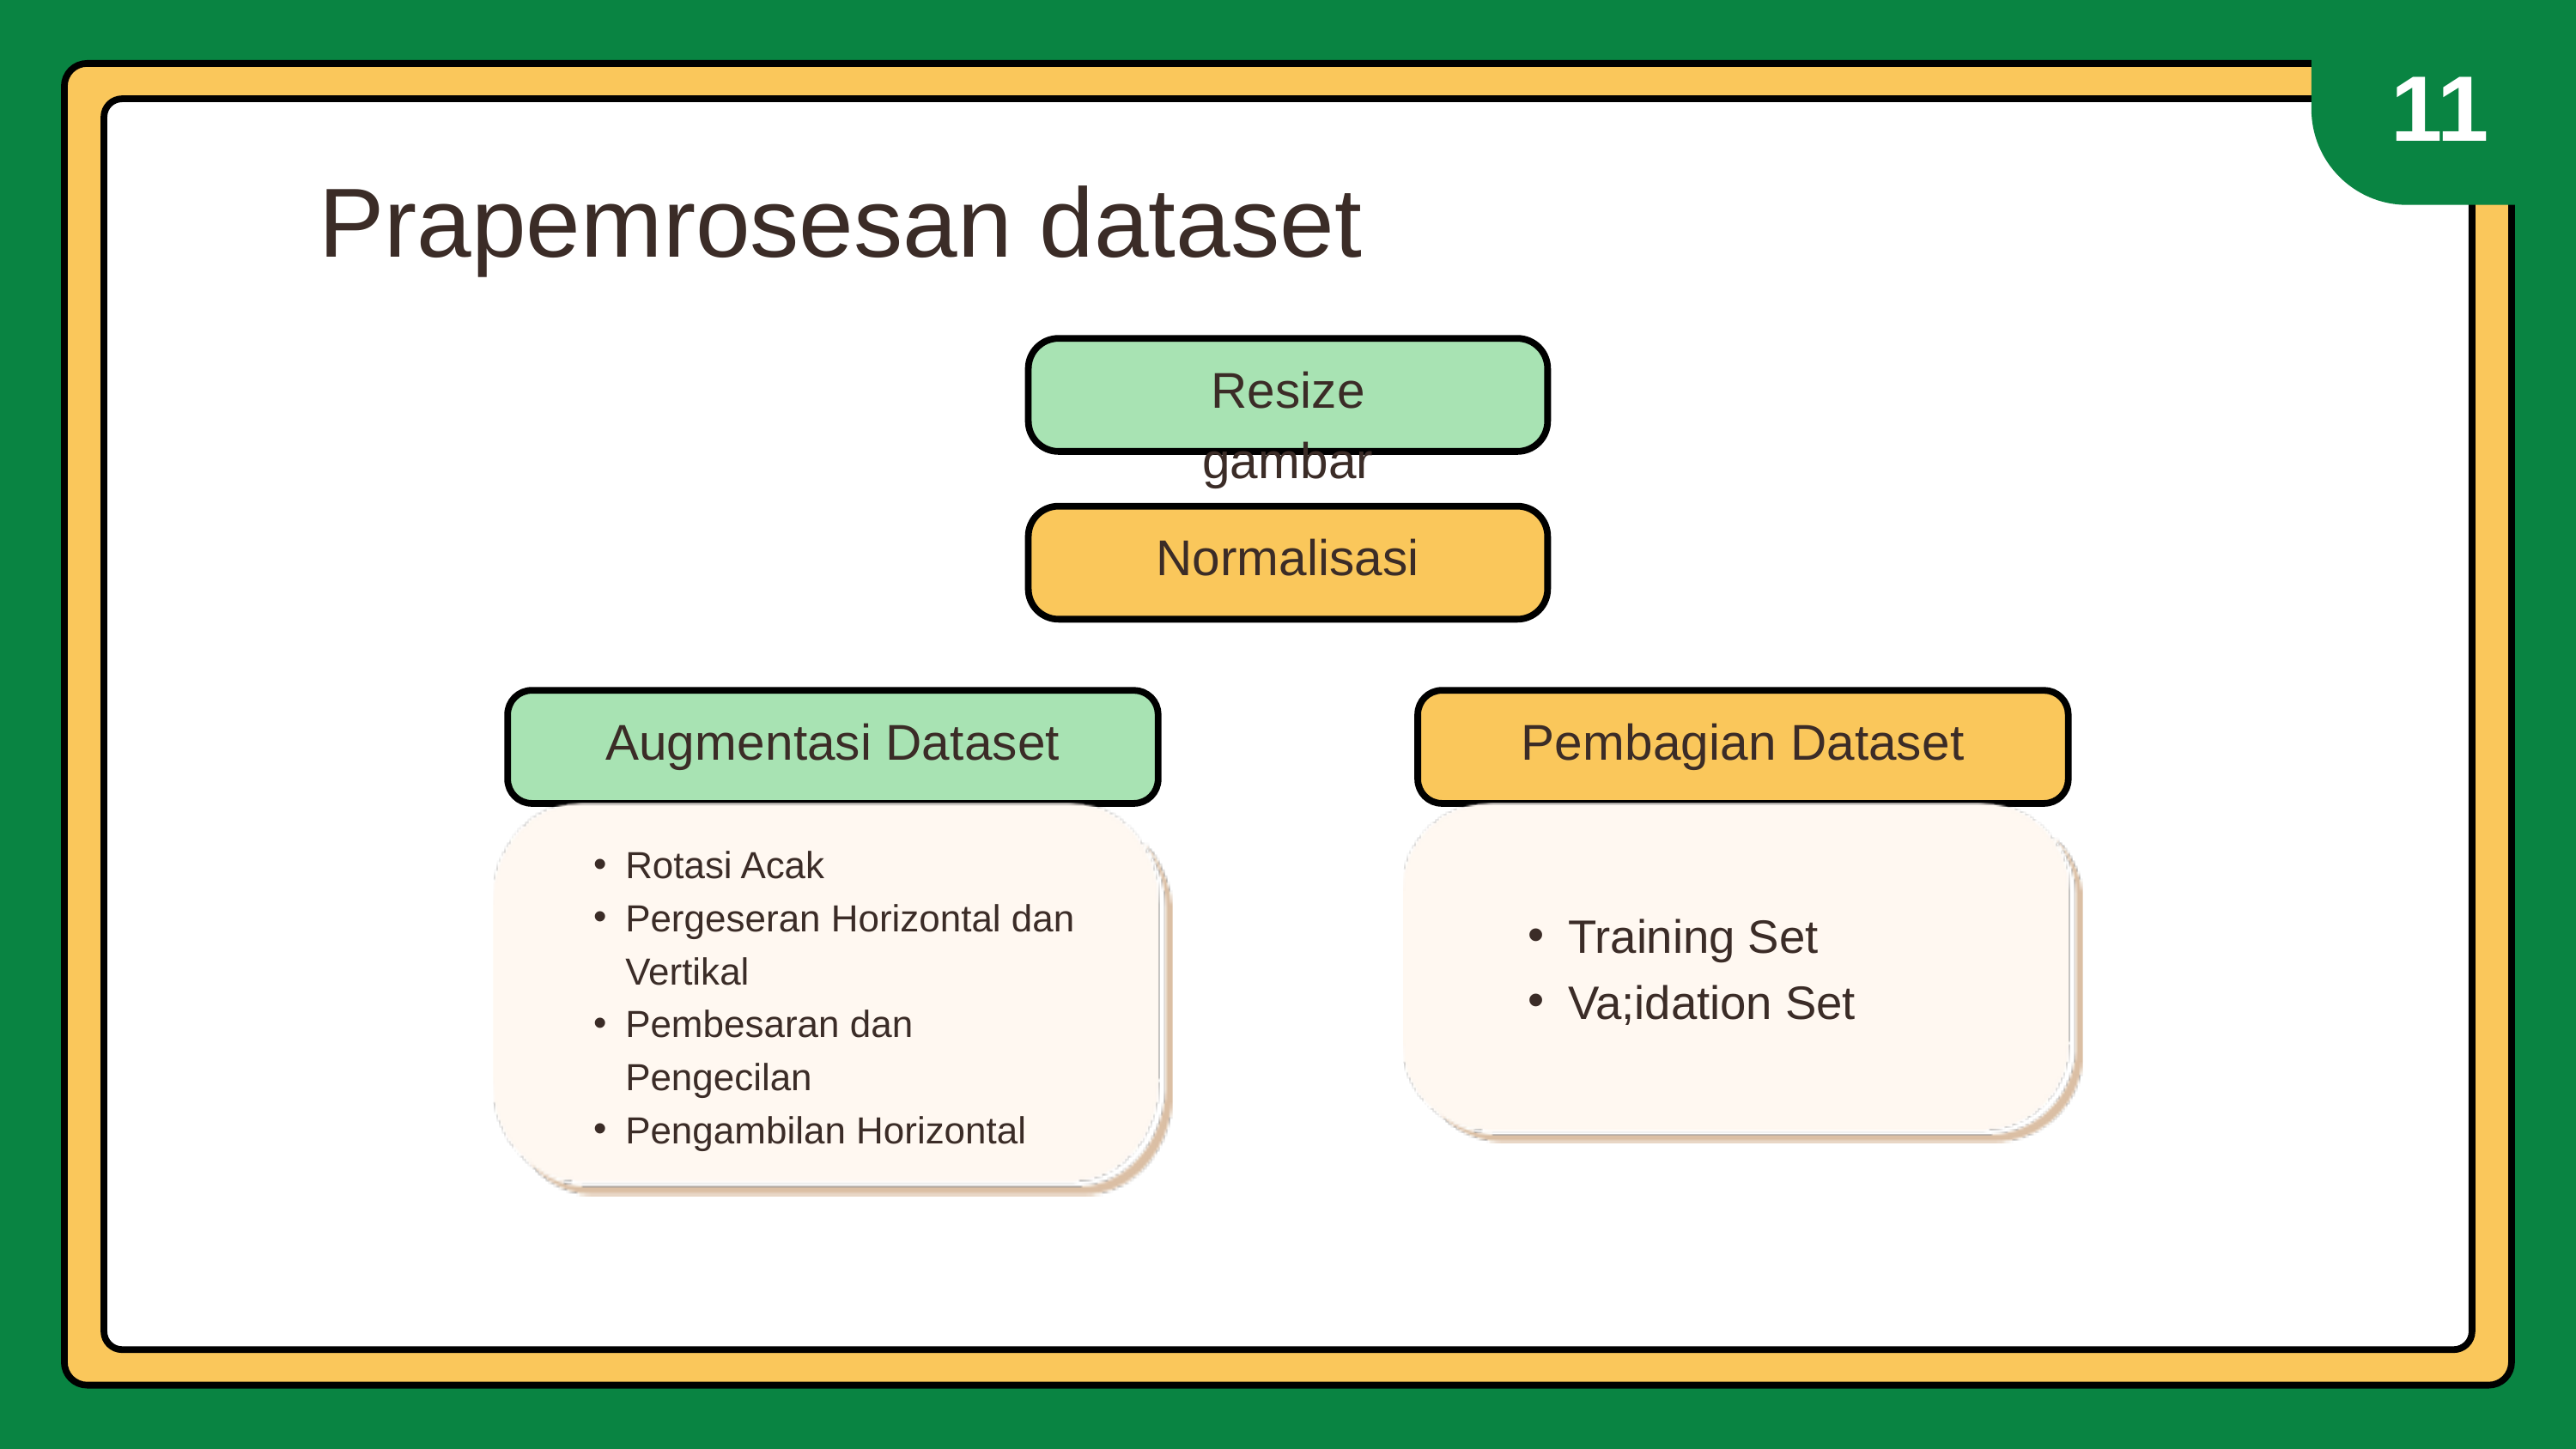

11

Prapemrosesan dataset

Resize gambar

Normalisasi

Augmentasi Dataset
Pembagian Dataset

Rotasi Acak
Pergeseran Horizontal dan Vertikal
Pembesaran dan Pengecilan
Pengambilan Horizontal
Training Set
Va;idation Set